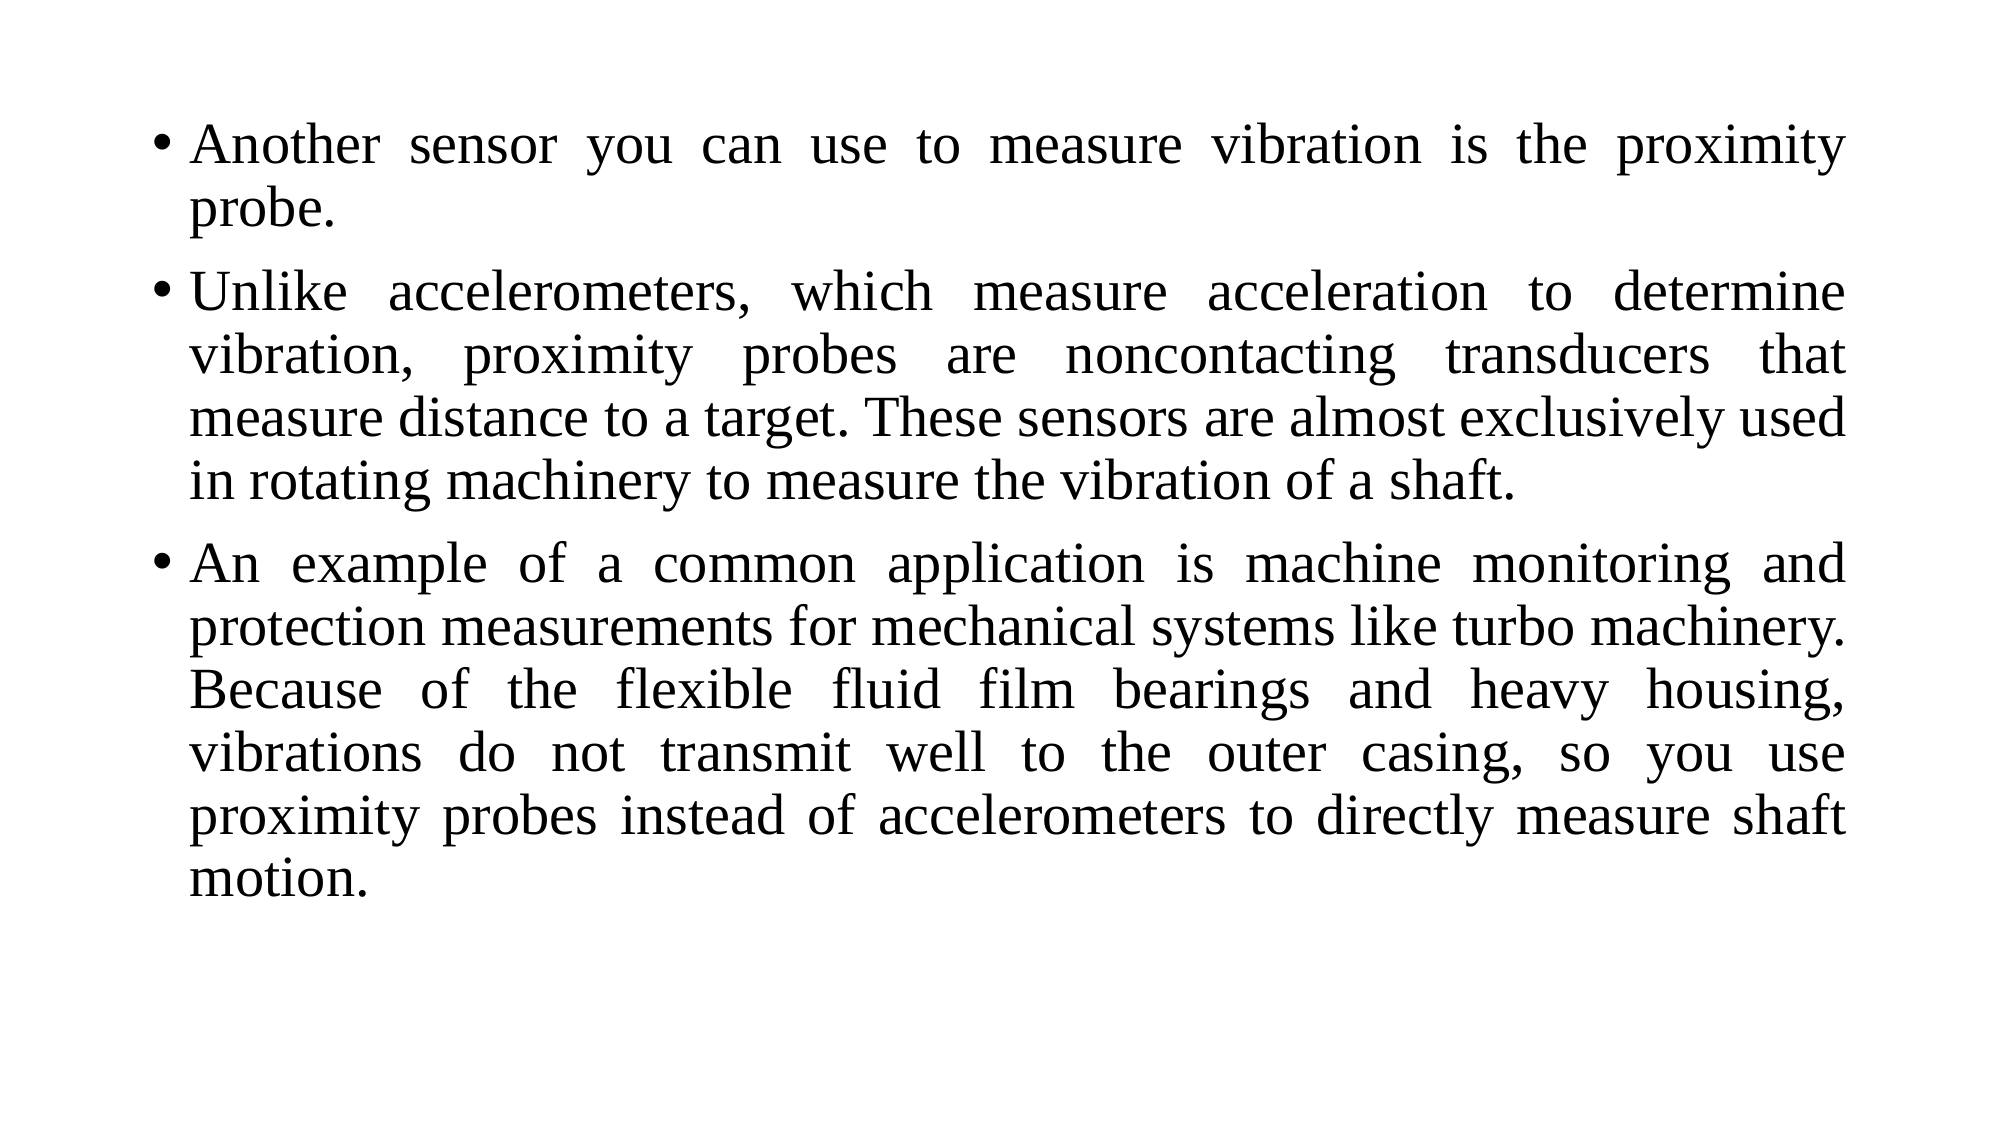

Another sensor you can use to measure vibration is the proximity probe.
Unlike accelerometers, which measure acceleration to determine vibration, proximity probes are noncontacting transducers that measure distance to a target. These sensors are almost exclusively used in rotating machinery to measure the vibration of a shaft.
An example of a common application is machine monitoring and protection measurements for mechanical systems like turbo machinery. Because of the flexible fluid film bearings and heavy housing, vibrations do not transmit well to the outer casing, so you use proximity probes instead of accelerometers to directly measure shaft motion.